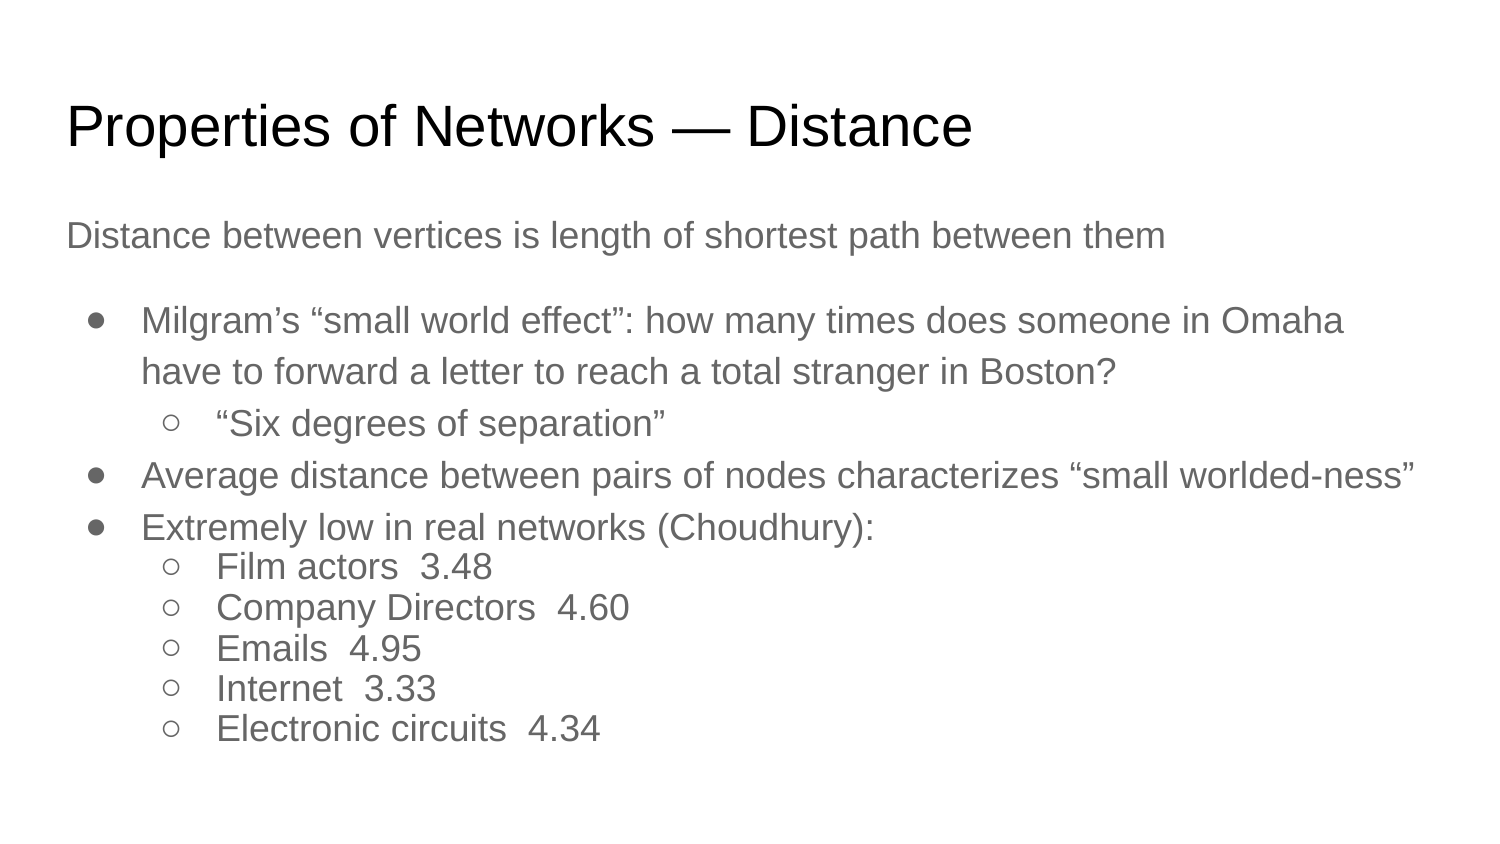

# Properties of Networks — Distance
Distance between vertices is length of shortest path between them
Milgram’s “small world effect”: how many times does someone in Omaha have to forward a letter to reach a total stranger in Boston?
“Six degrees of separation”
Average distance between pairs of nodes characterizes “small worlded-ness”
Extremely low in real networks (Choudhury):
Film actors  3.48
Company Directors  4.60
Emails  4.95
Internet  3.33
Electronic circuits  4.34